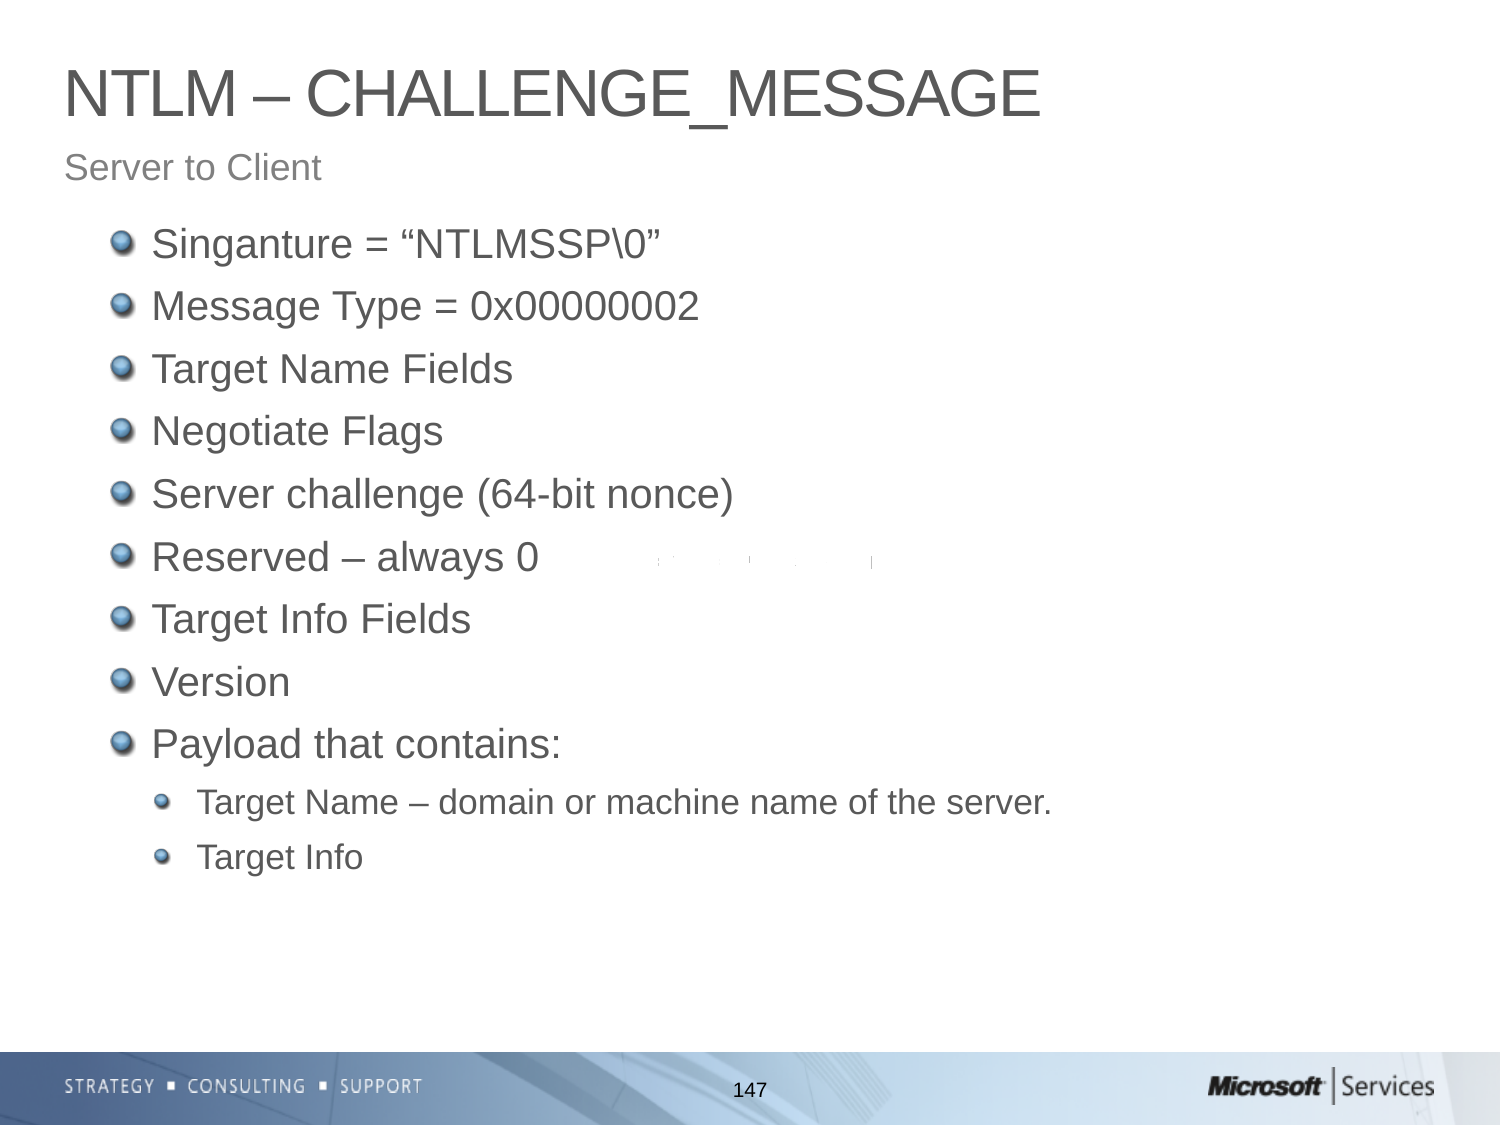

# NTLM – CHALLENGE_MESSAGE
Server to Client
Singanture = “NTLMSSP\0”
Message Type = 0x00000002
Target Name Fields
Negotiate Flags
Server challenge (64-bit nonce)
Reserved – always 0
Target Info Fields
Version
Payload that contains:
Target Name – domain or machine name of the server.
Target Info